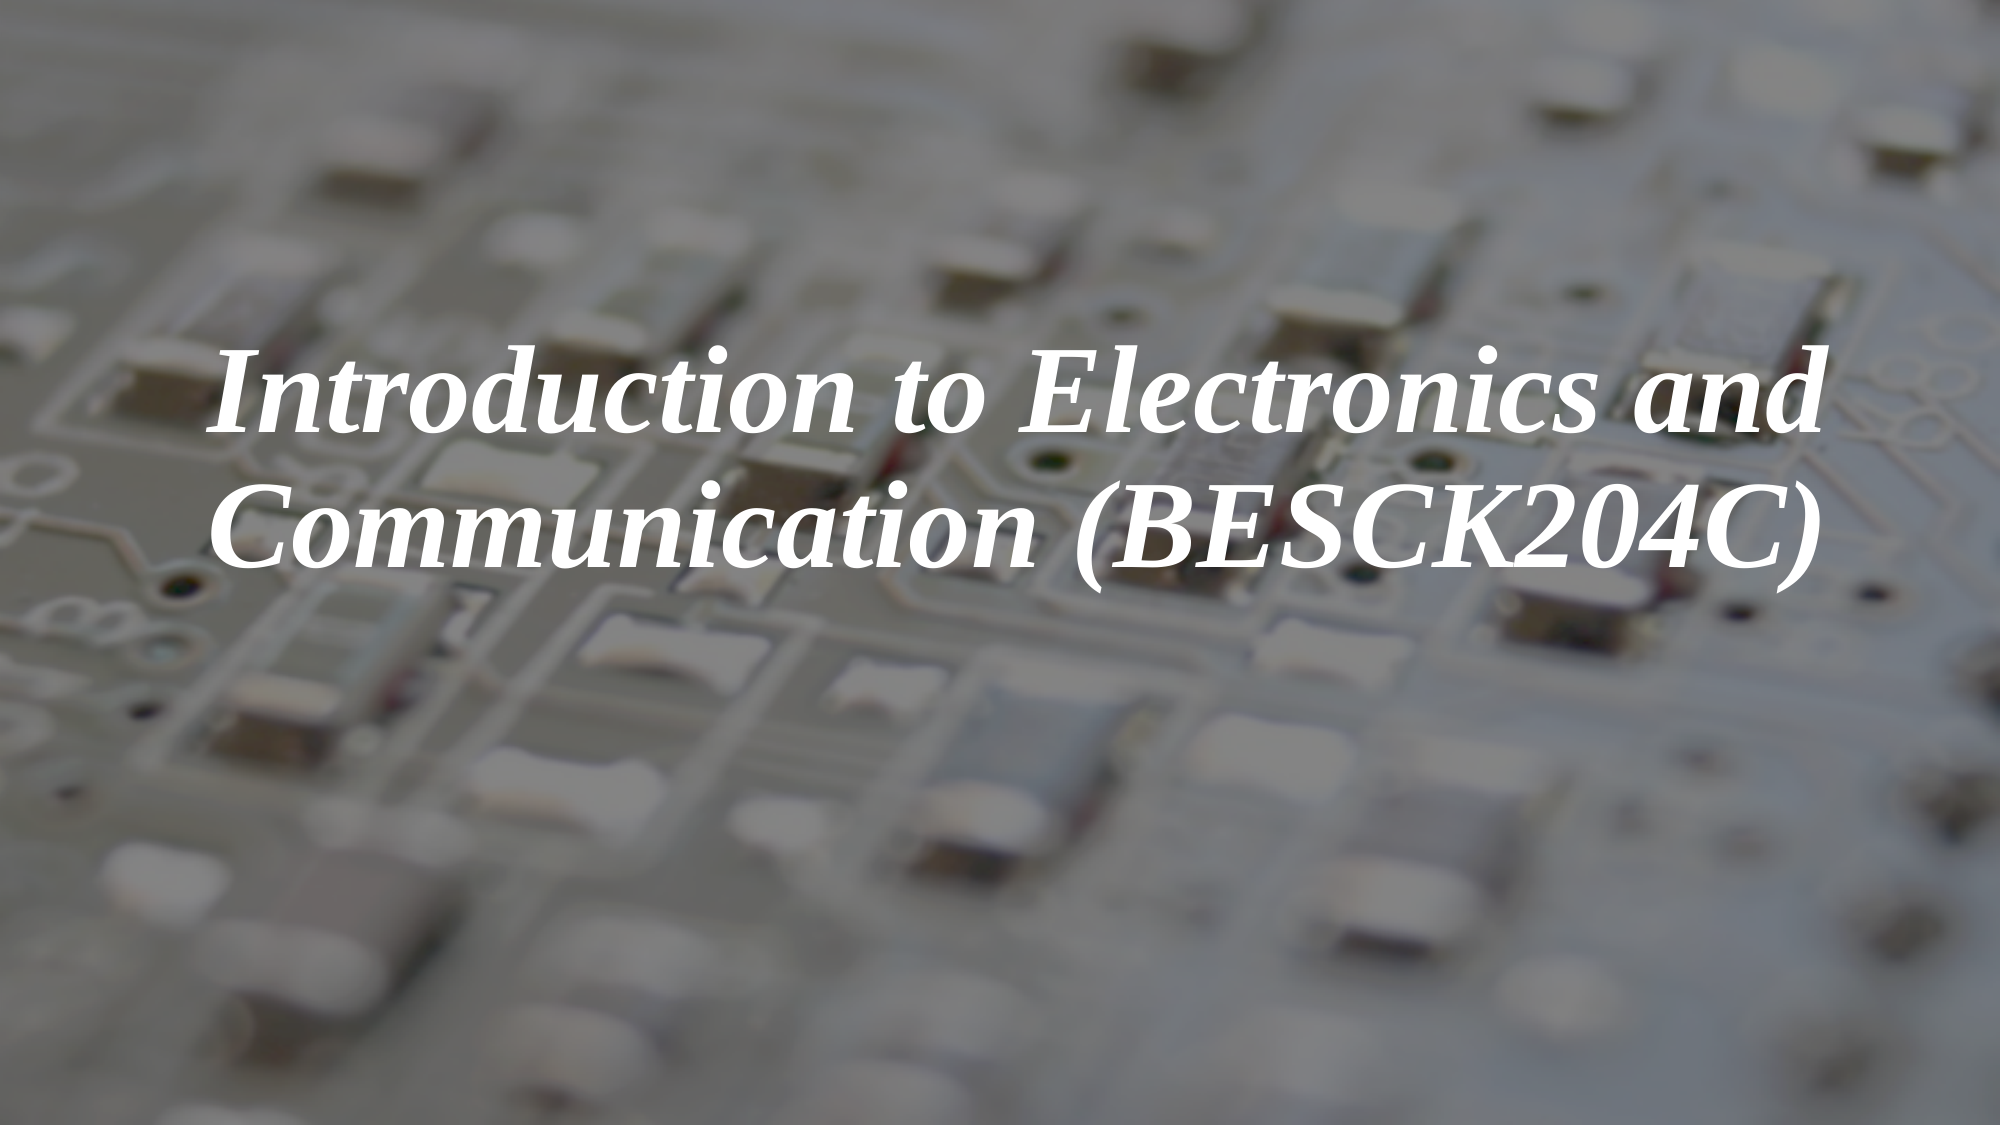

# Introduction to Electronics and Communication (BESCK204C)